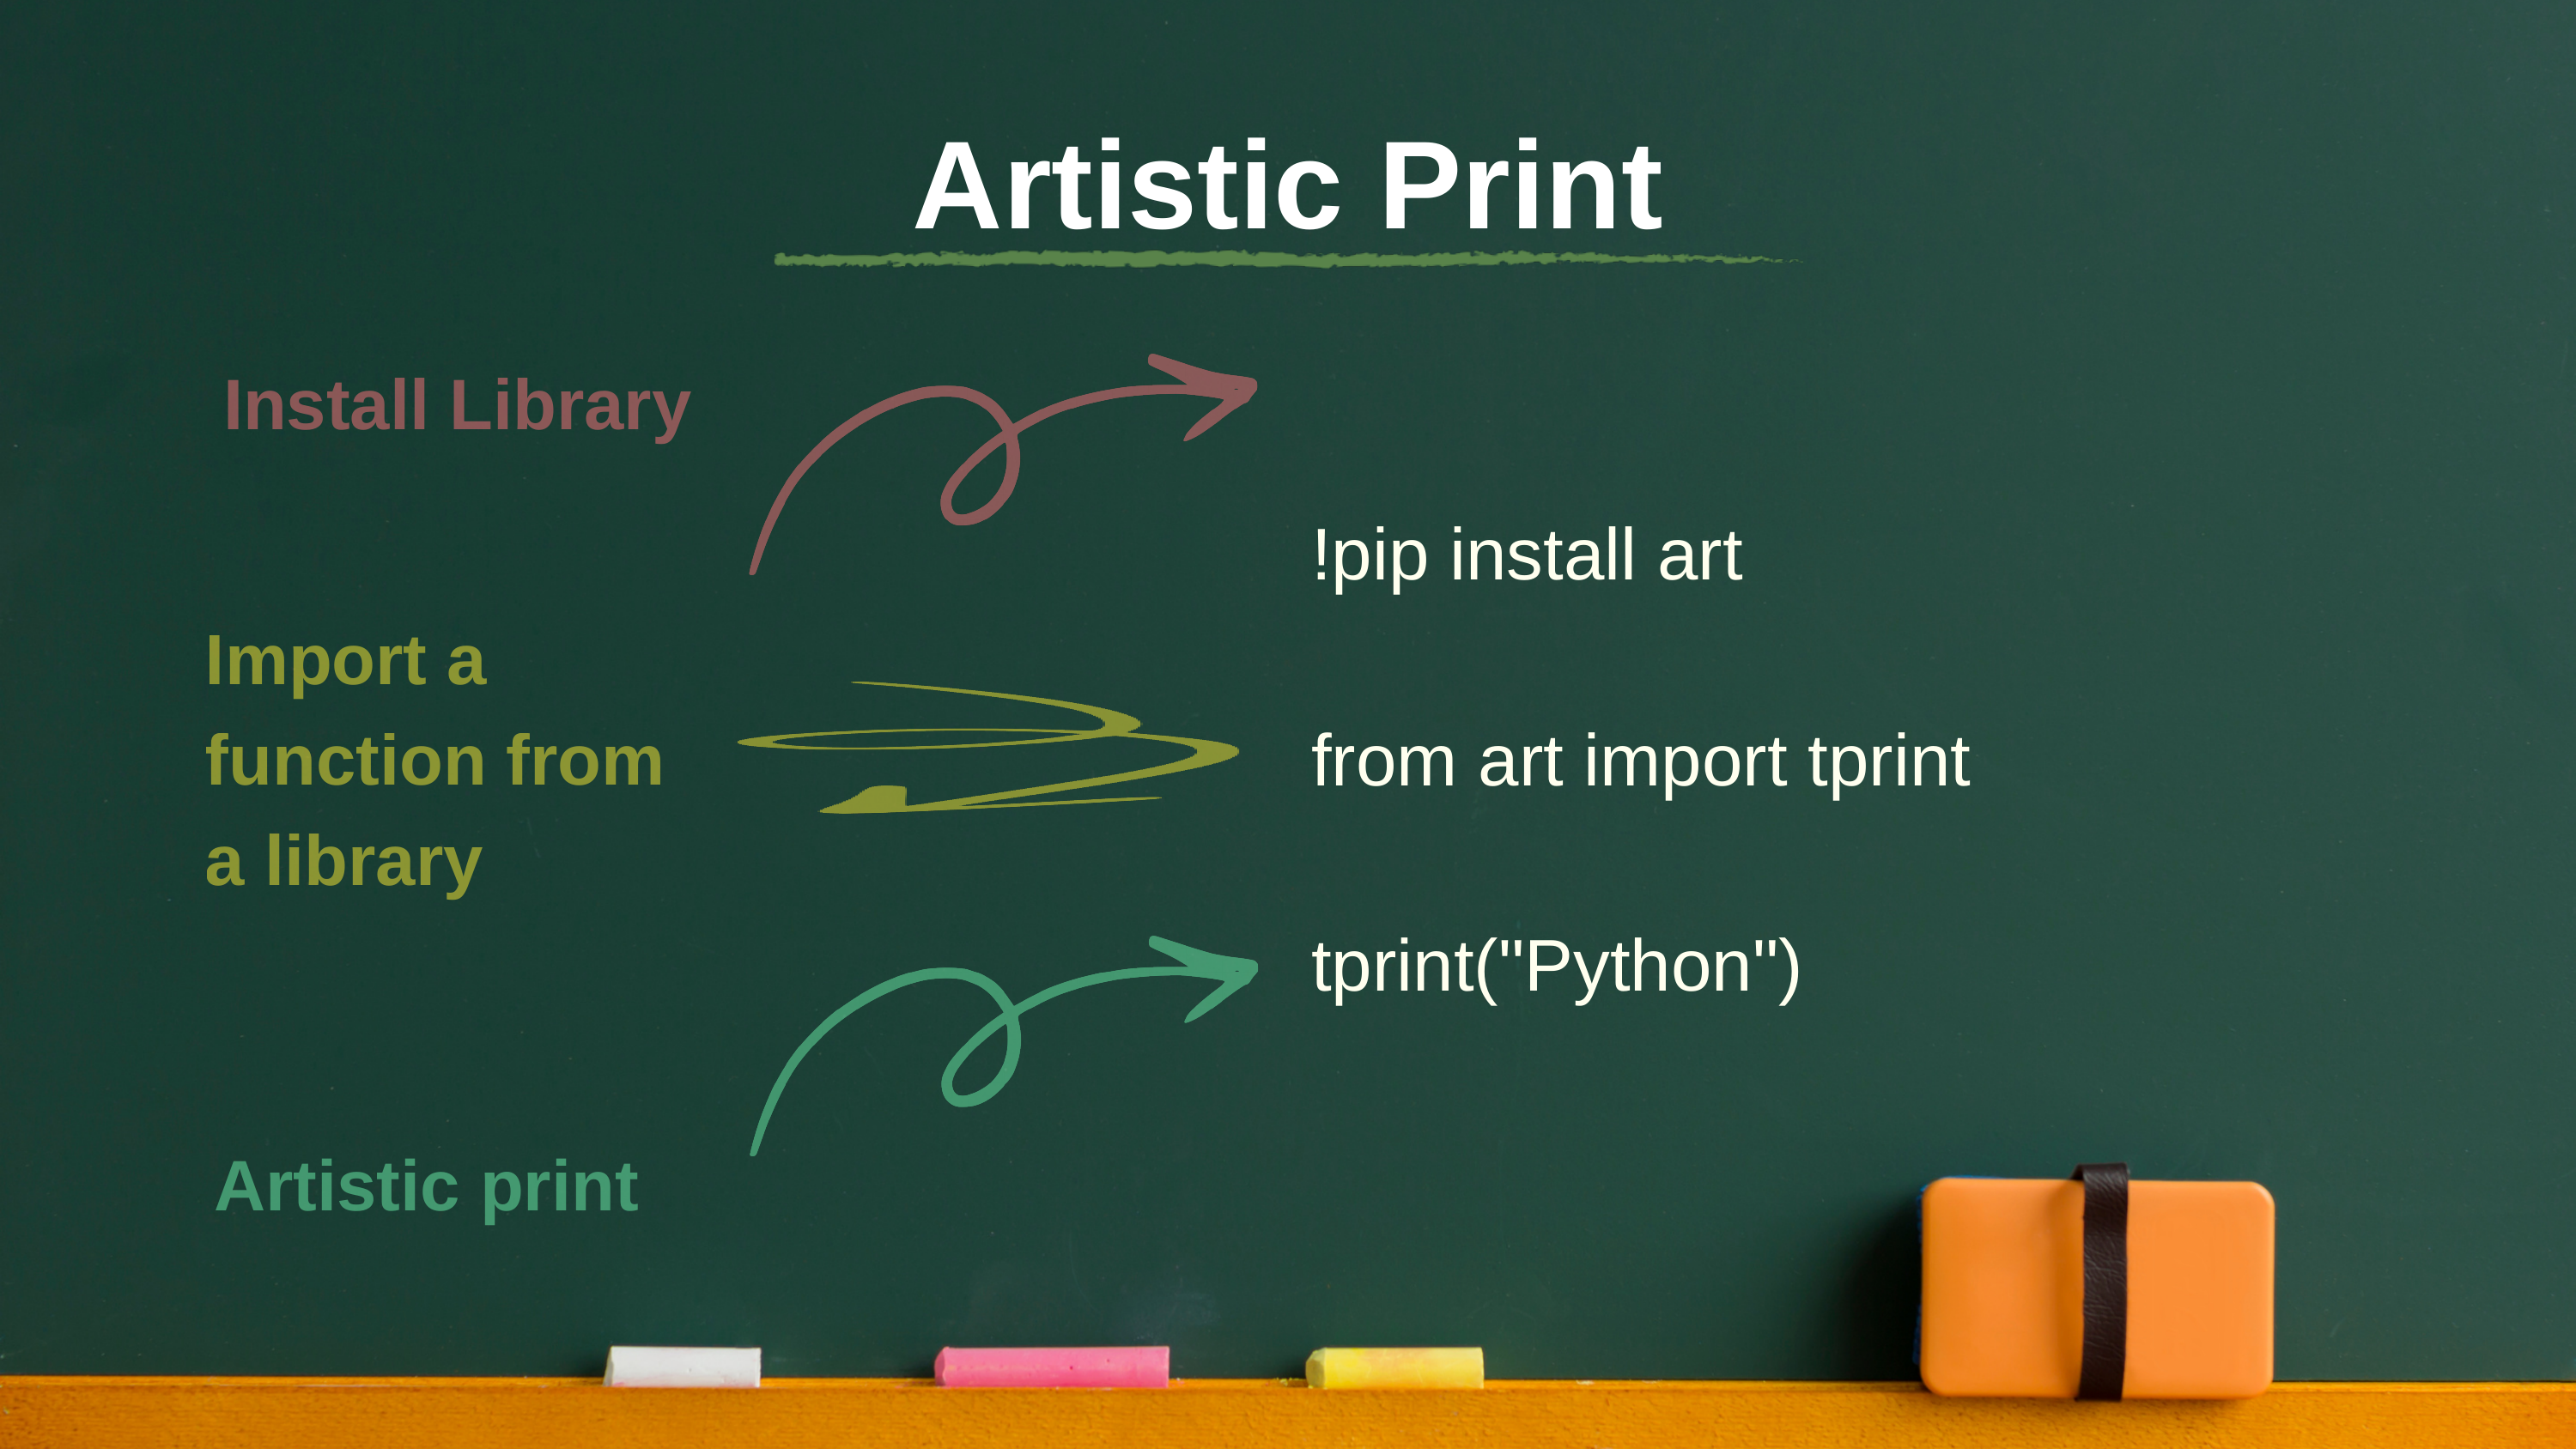

Artistic Print

Install Library

!pip install art

from art import tprint

tprint("Python")

Import a function from a library

Artistic print